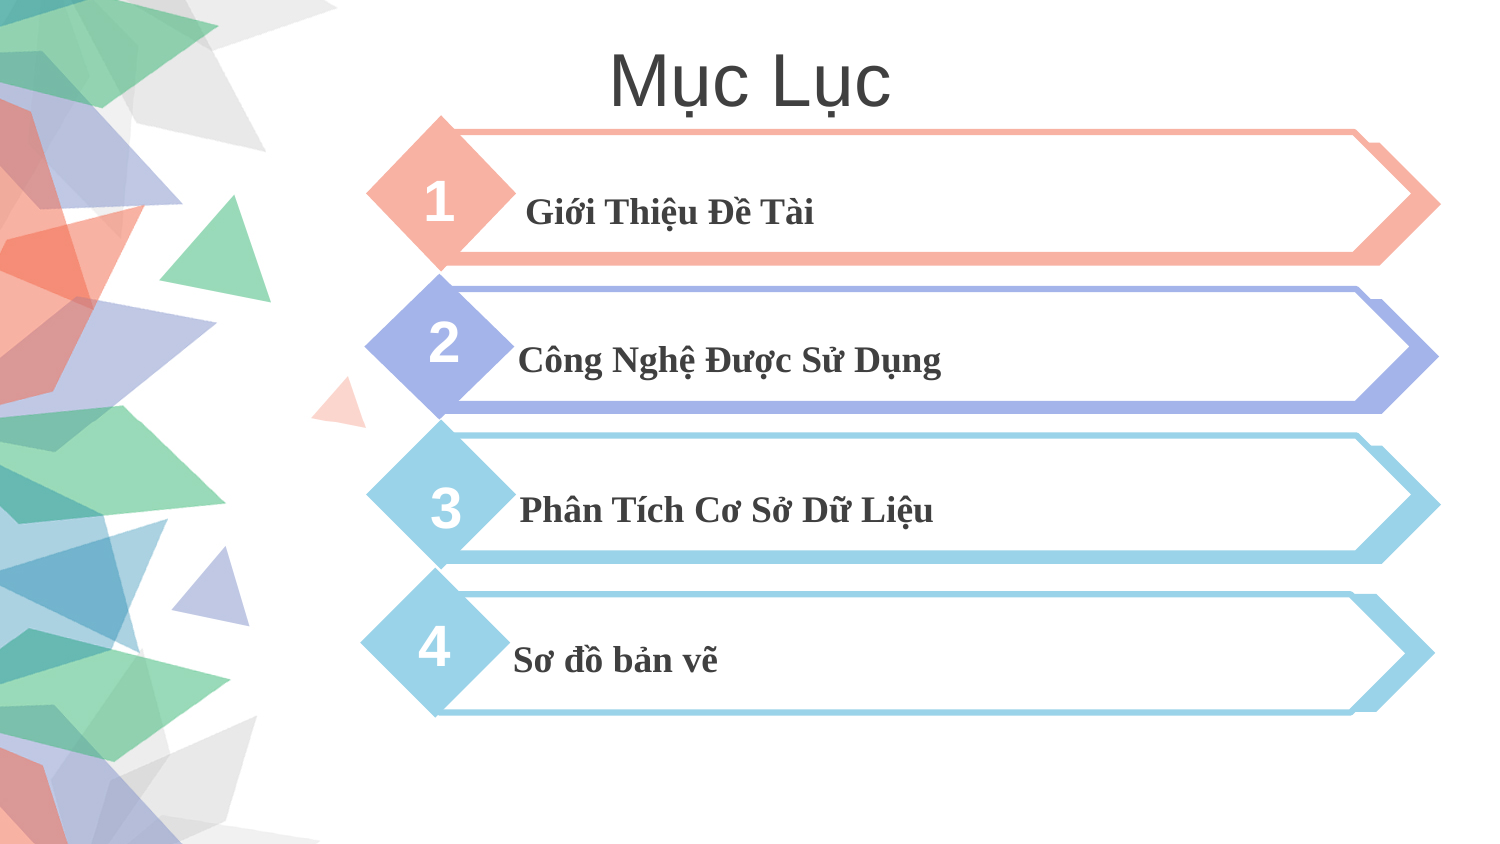

Mục Lục

1
Giới Thiệu Đề Tài

2
Công Nghệ Được Sử Dụng

3
Phân Tích Cơ Sở Dữ Liệu
4

Sơ đồ bản vẽ
4